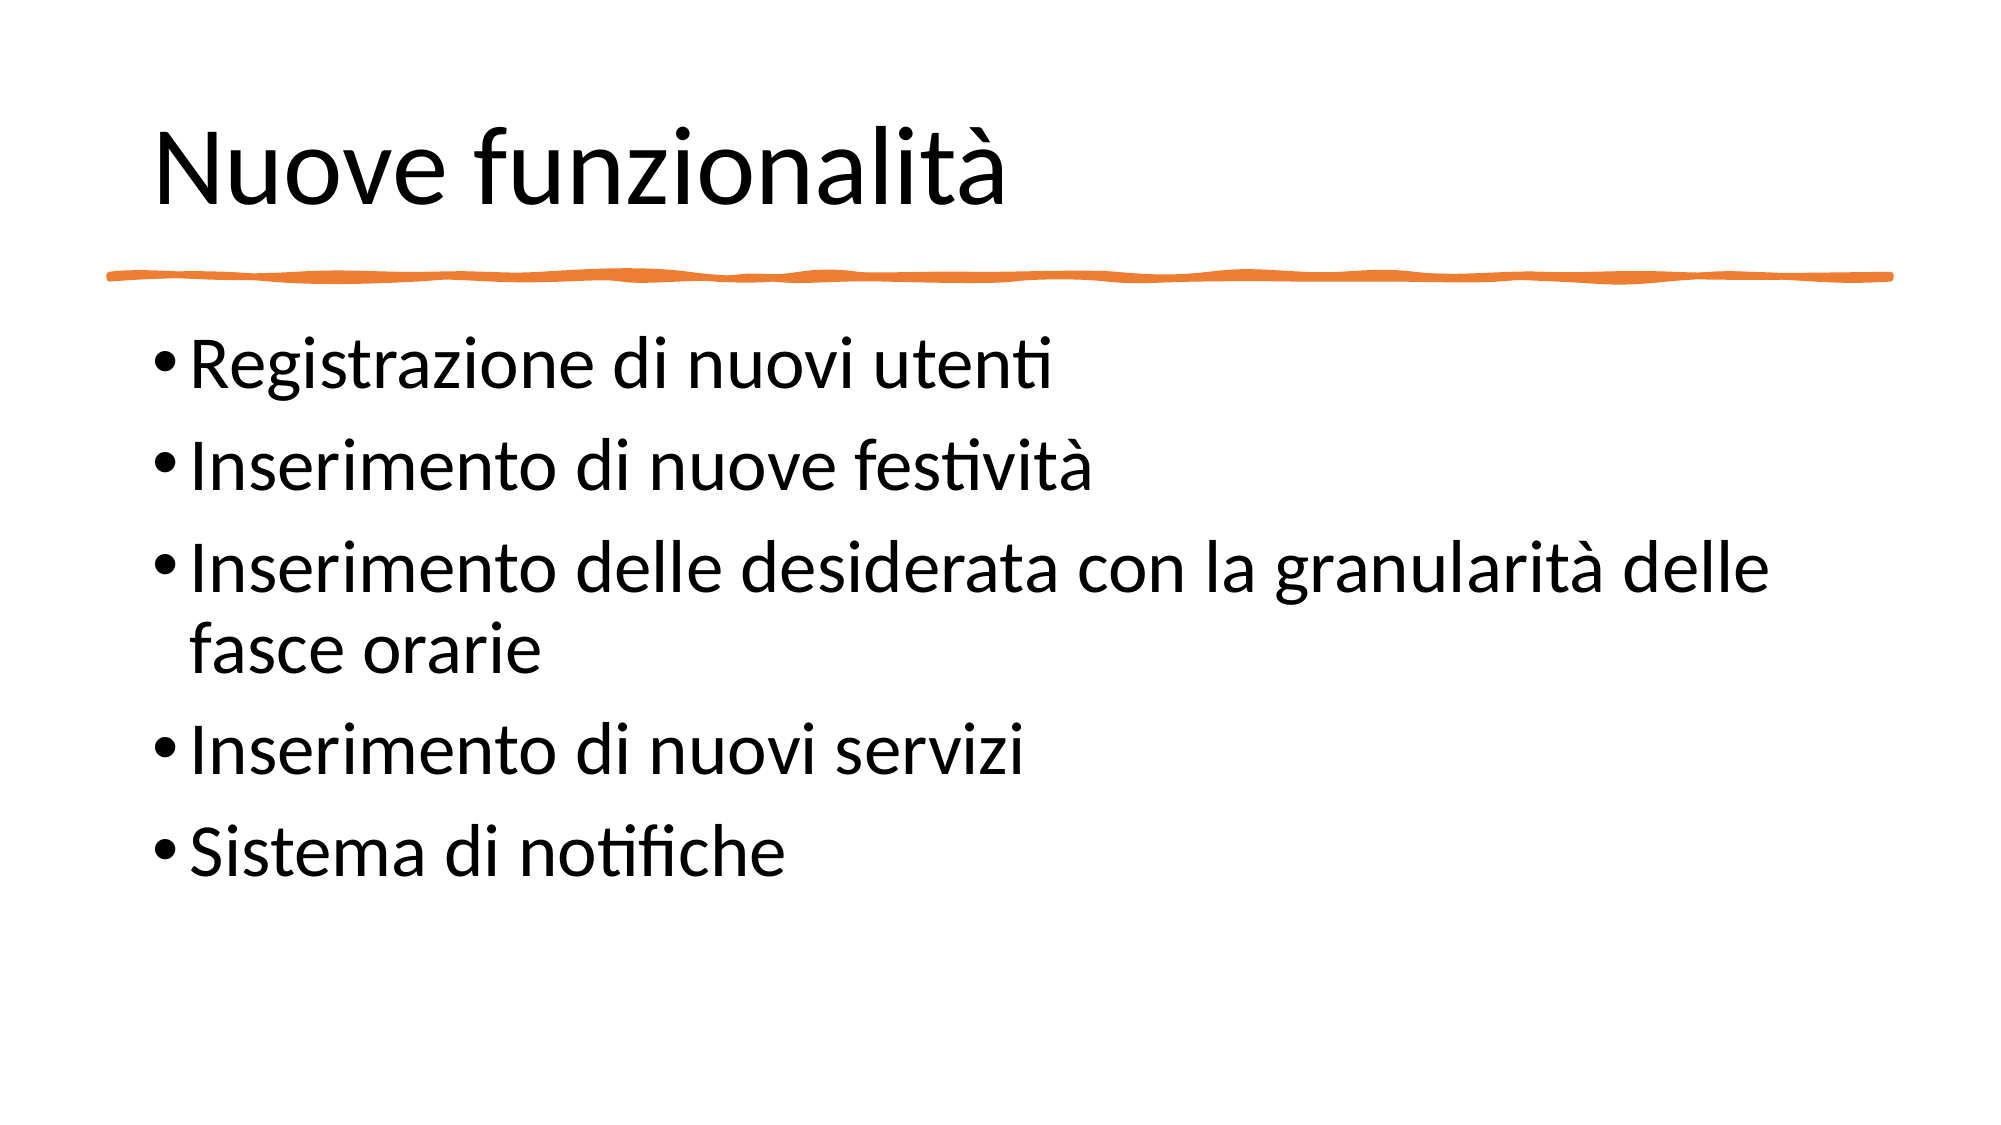

# Nuove funzionalità

Registrazione di nuovi utenti
Inserimento di nuove festività
Inserimento delle desiderata con la granularità delle fasce orarie
Inserimento di nuovi servizi
Sistema di notifiche